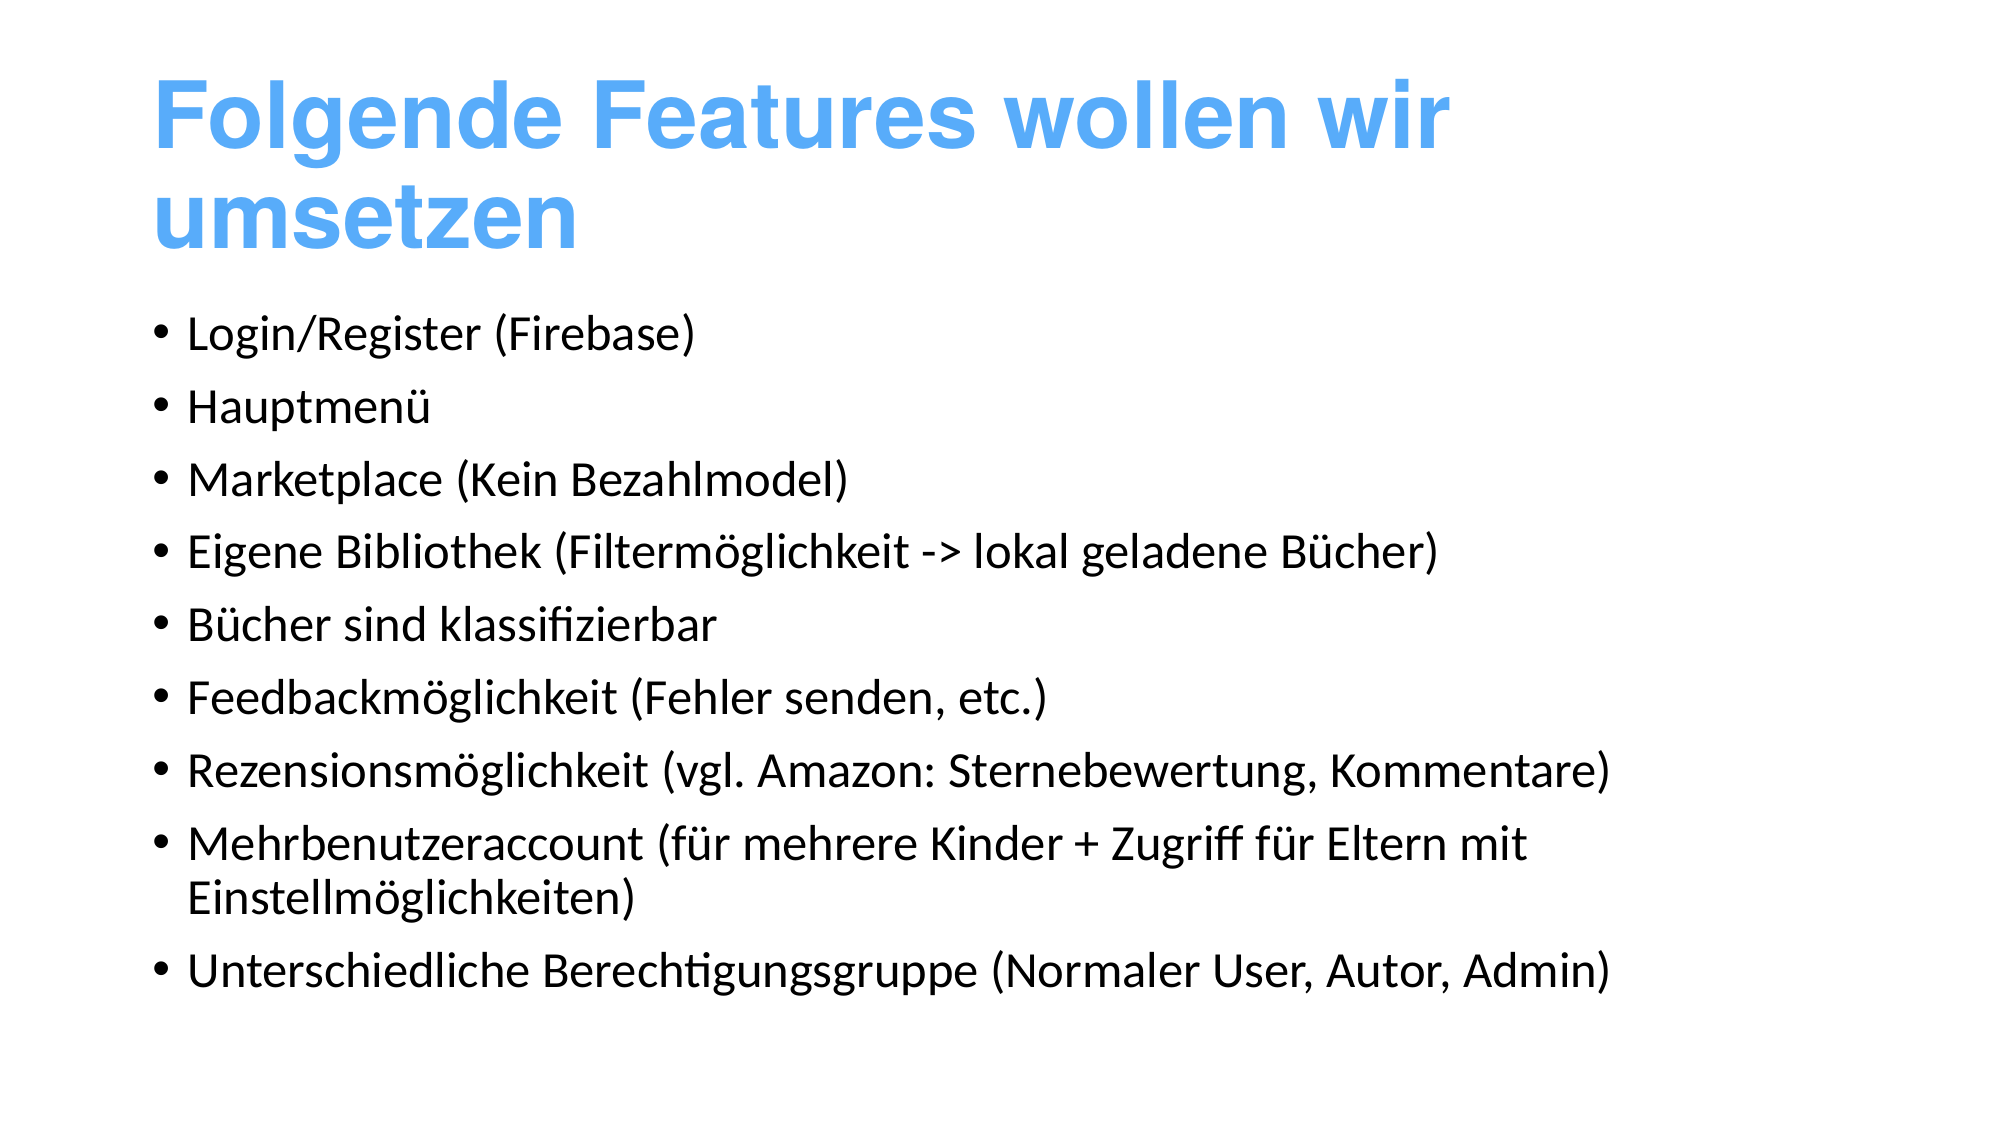

# Folgende Features wollen wir umsetzen
Login/Register (Firebase)
Hauptmenü
Marketplace (Kein Bezahlmodel)
Eigene Bibliothek (Filtermöglichkeit -> lokal geladene Bücher)
Bücher sind klassifizierbar
Feedbackmöglichkeit (Fehler senden, etc.)
Rezensionsmöglichkeit (vgl. Amazon: Sternebewertung, Kommentare)
Mehrbenutzeraccount (für mehrere Kinder + Zugriff für Eltern mit Einstellmöglichkeiten)
Unterschiedliche Berechtigungsgruppe (Normaler User, Autor, Admin)